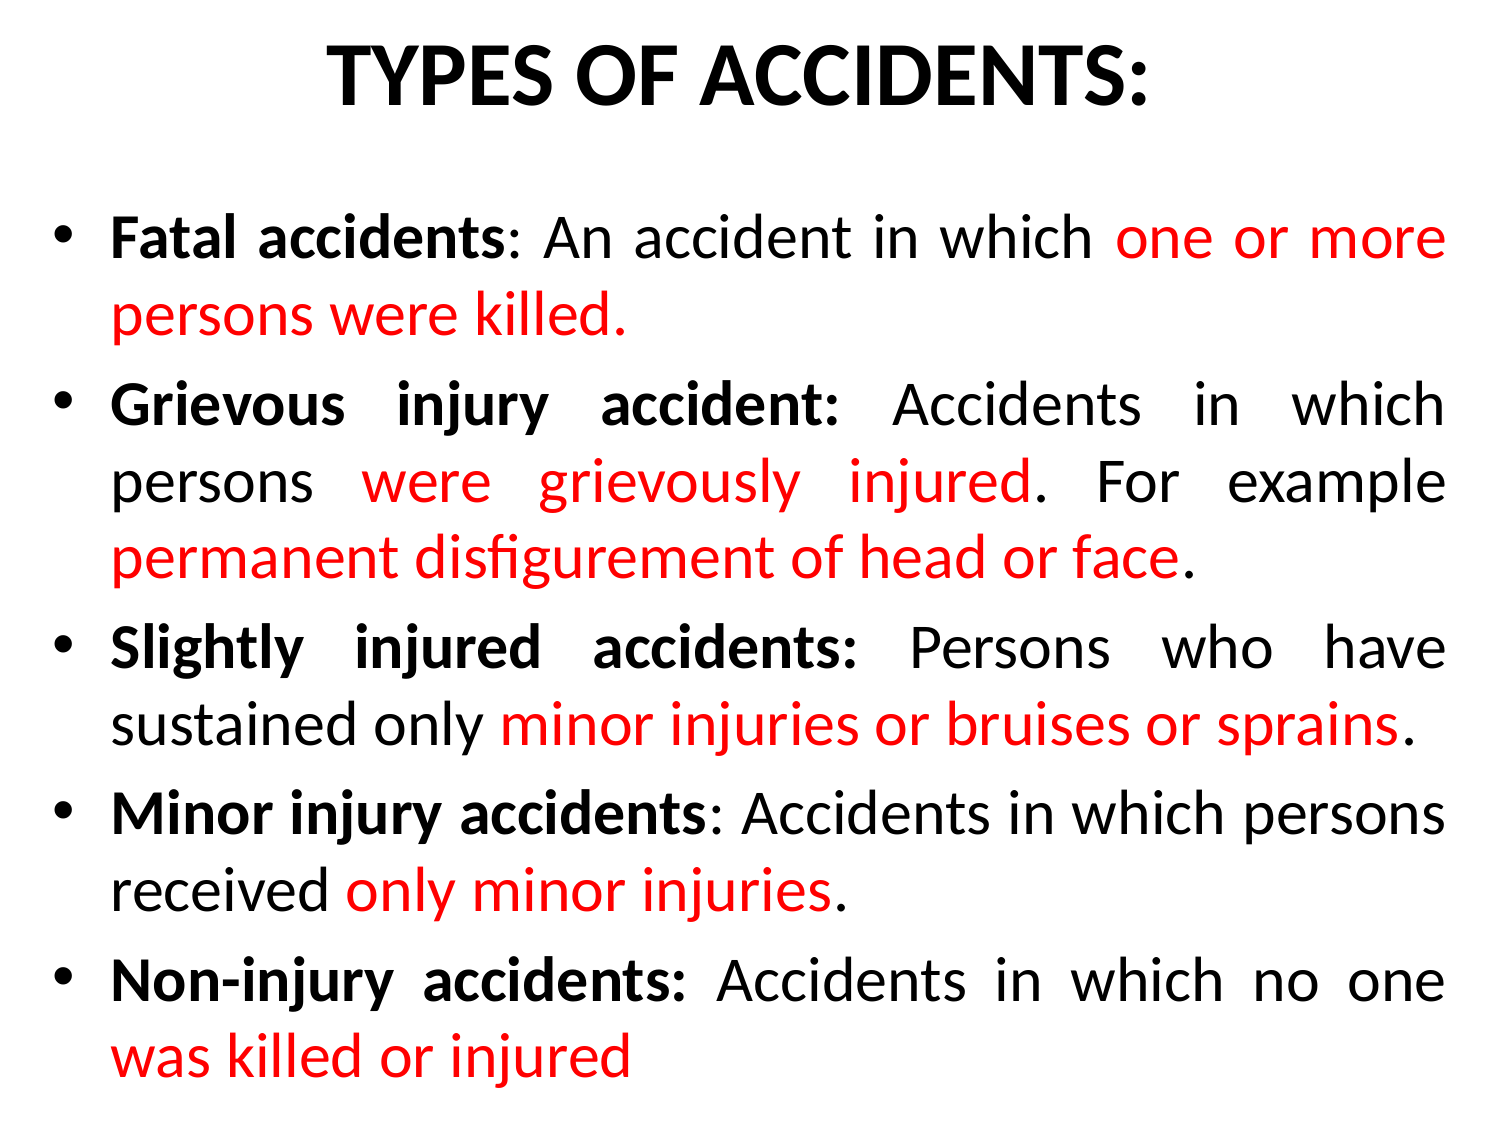

# TYPES OF ACCIDENTS:
Fatal accidents: An accident in which one or more persons were killed.
Grievous injury accident: Accidents in which persons were grievously injured. For example permanent disfigurement of head or face.
Slightly injured accidents: Persons who have sustained only minor injuries or bruises or sprains.
Minor injury accidents: Accidents in which persons received only minor injuries.
Non-injury accidents: Accidents in which no one was killed or injured